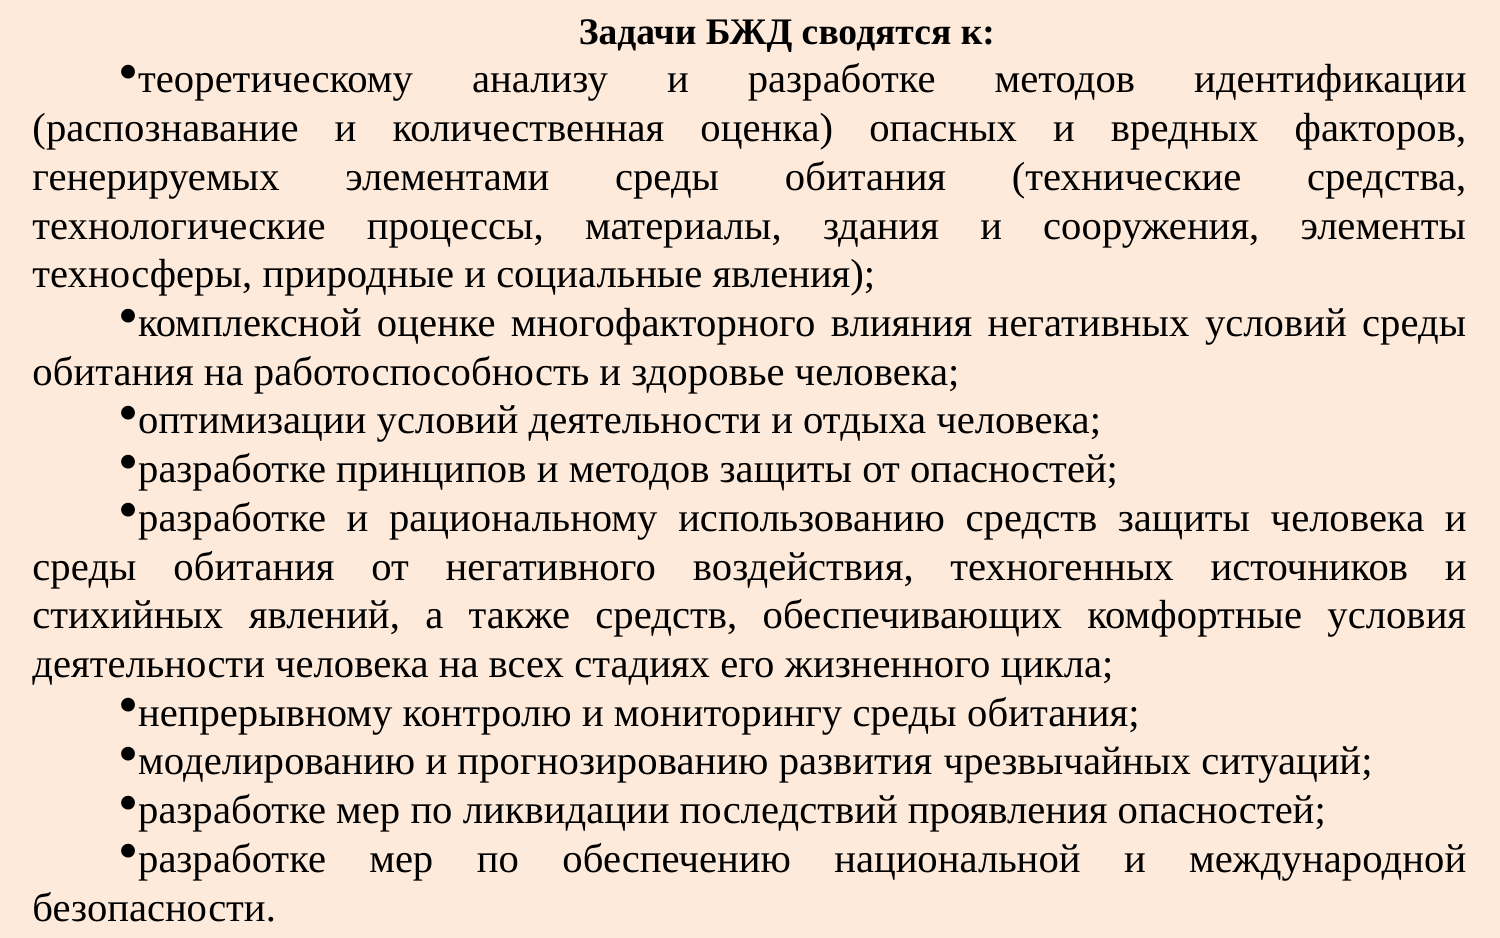

Задачи БЖД сводятся к:
теоретическому анализу и разработке методов идентификации (распознавание и количественная оценка) опасных и вредных факторов, генерируемых элементами среды обитания (технические средства, технологические процессы, материалы, здания и сооружения, элементы техносферы, природные и социальные явления);
комплексной оценке многофакторного влияния негативных условий среды обитания на работоспособность и здоровье человека;
оптимизации условий деятельности и отдыха человека;
разработке принципов и методов защиты от опасностей;
разработке и рациональному использованию средств защиты человека и среды обитания от негативного воздействия, техногенных источников и стихийных явлений, а также средств, обеспечивающих комфортные условия деятельности человека на всех стадиях его жизненного цикла;
непрерывному контролю и мониторингу среды обитания;
моделированию и прогнозированию развития чрезвычайных ситуаций;
разработке мер по ликвидации последствий проявления опасностей;
разработке мер по обеспечению национальной и международной безопасности.